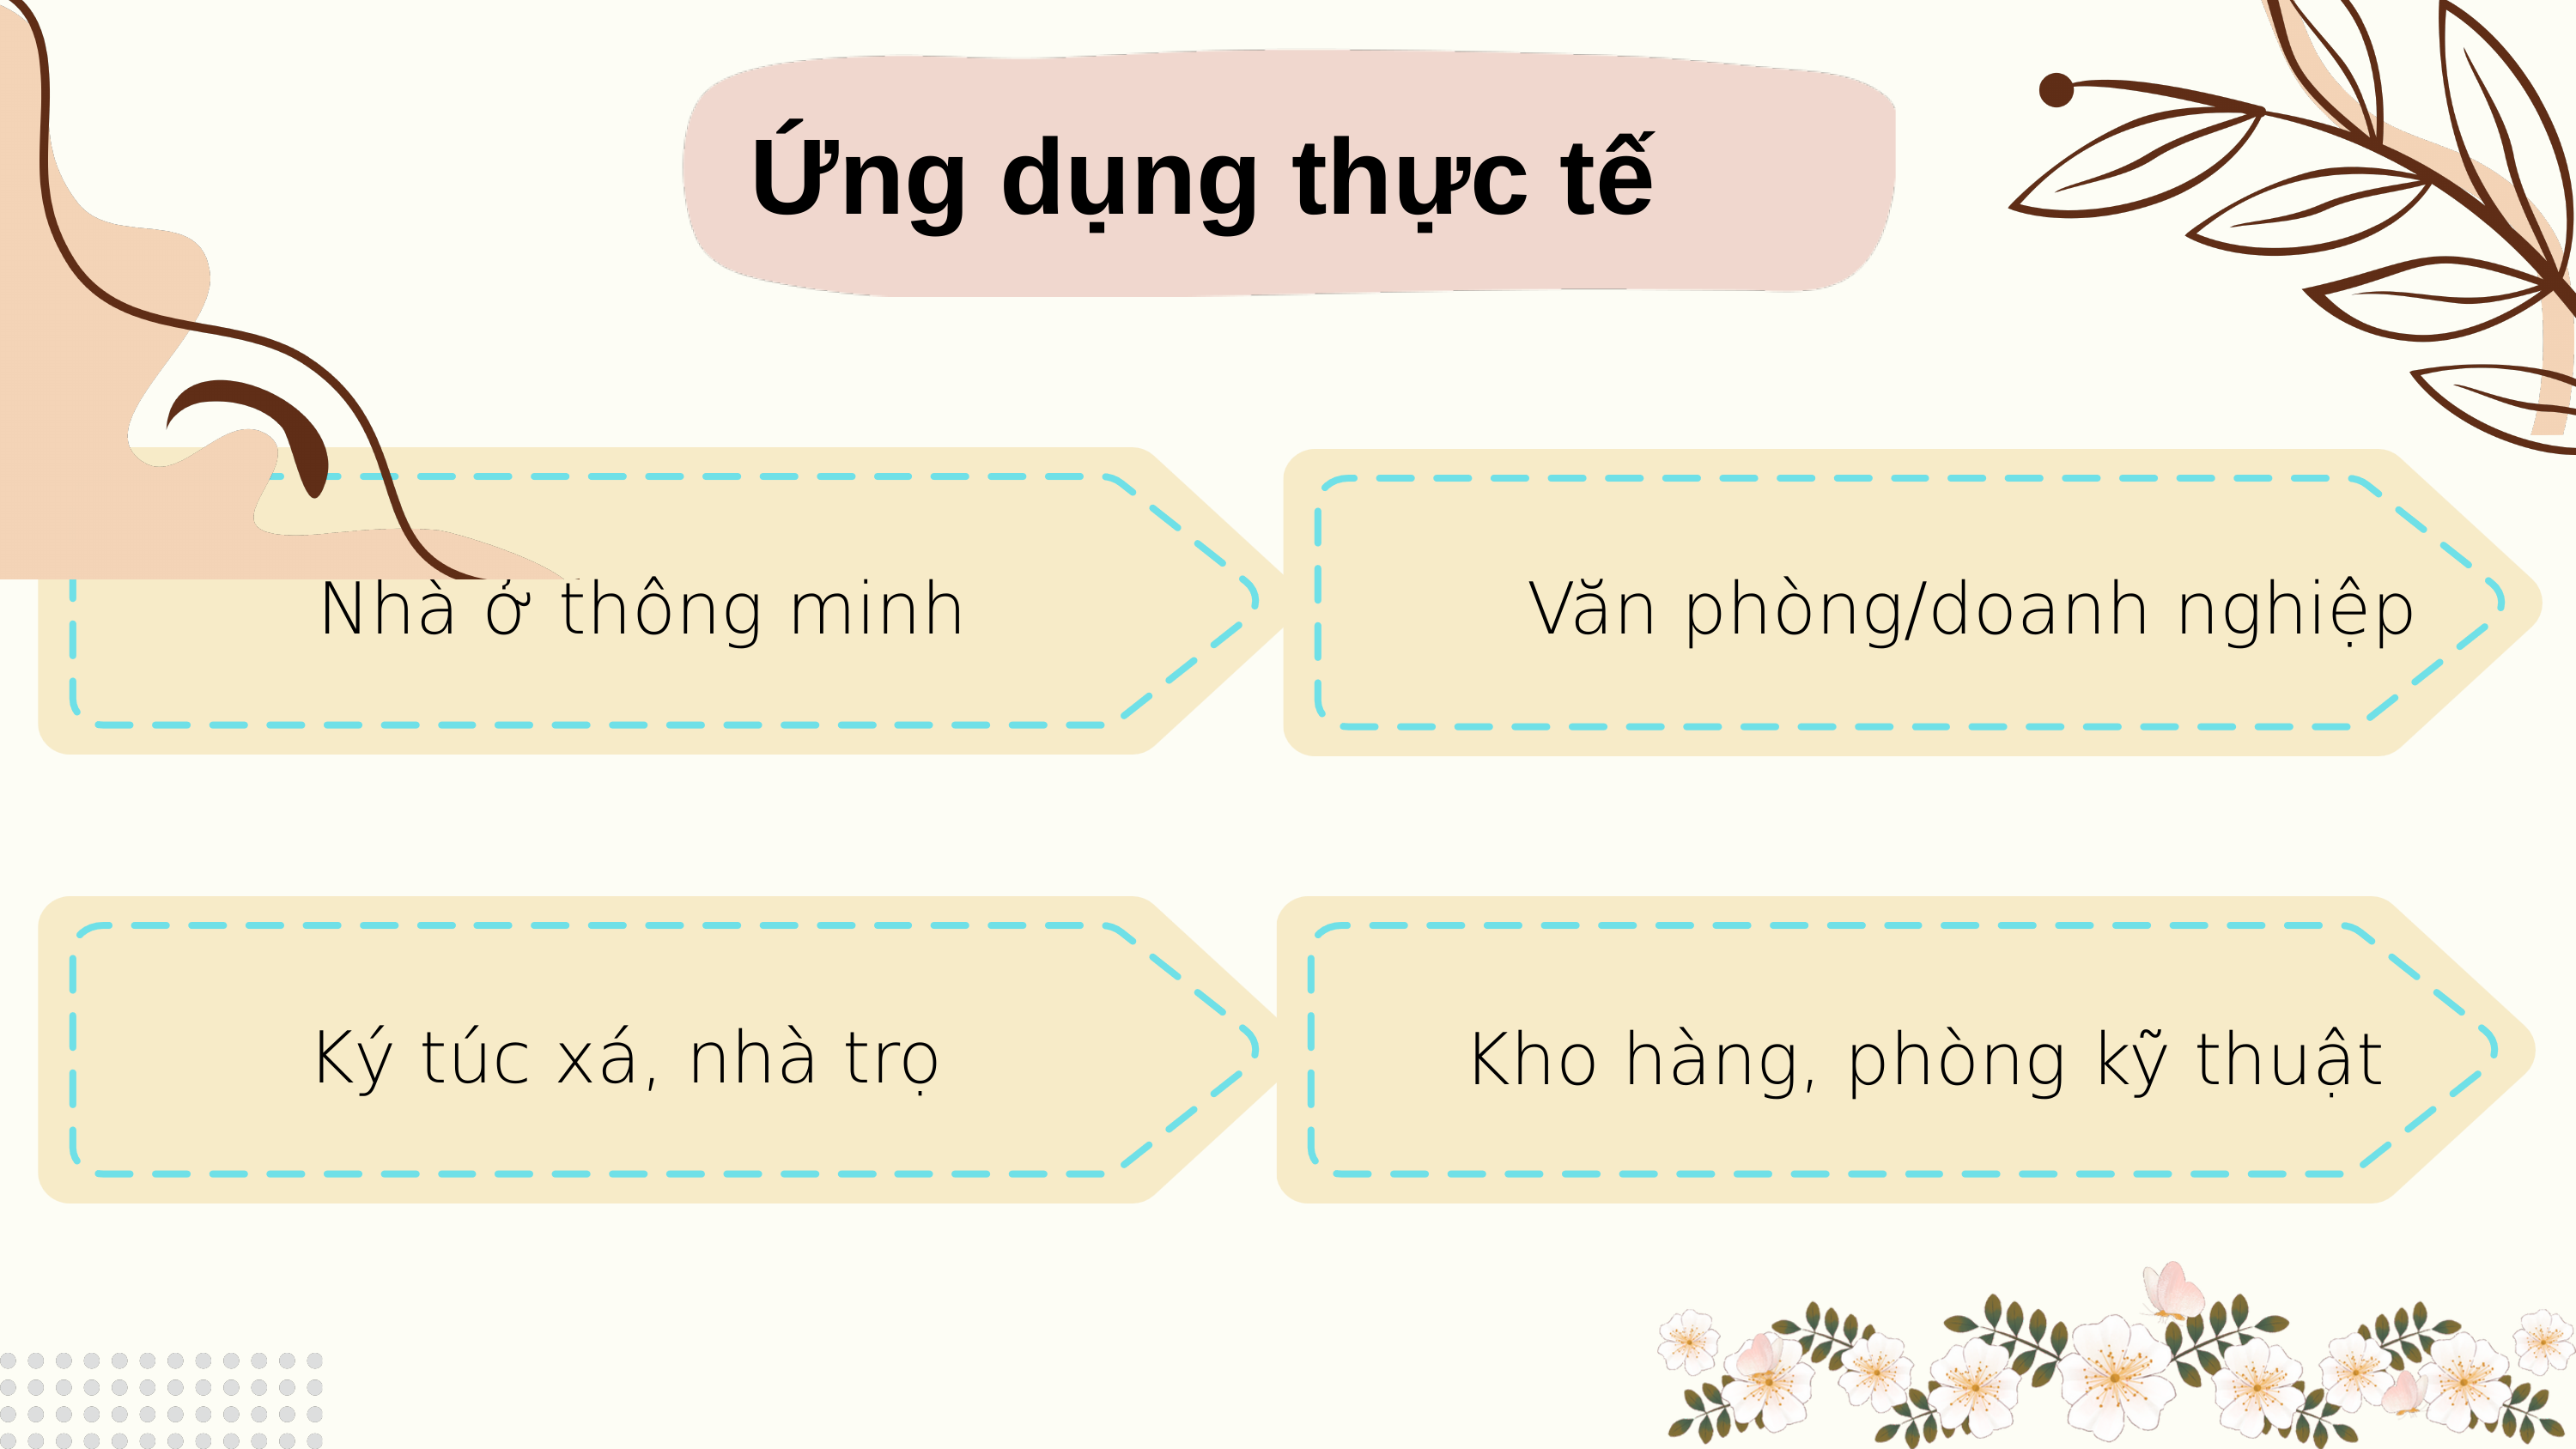

Ứng dụng thực tế

Nhà ở thông minh
 Văn phòng/doanh nghiệp

 Kho hàng, phòng kỹ thuật
 Ký túc xá, nhà trọ